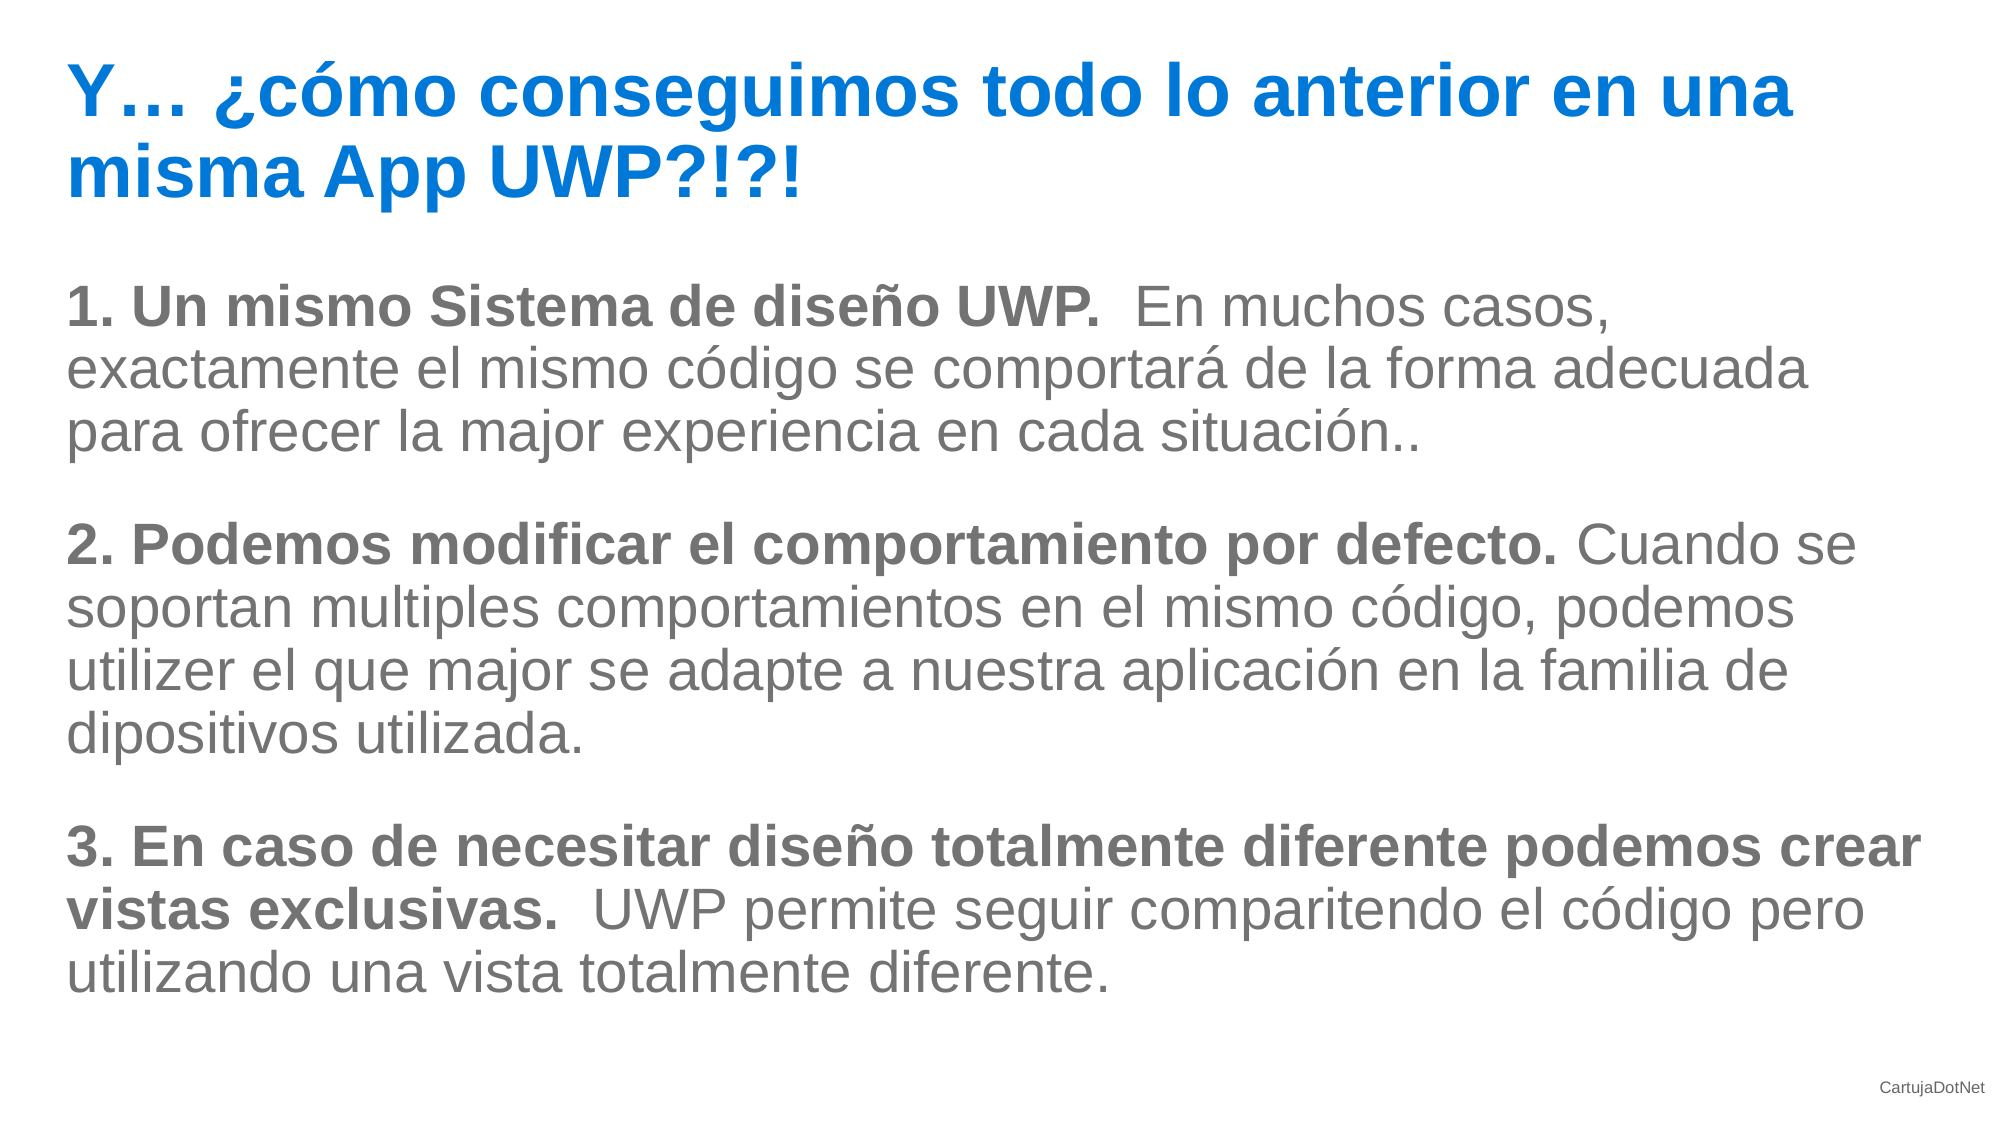

# Y… ¿cómo conseguimos todo lo anterior en una misma App UWP?!?!
1. Un mismo Sistema de diseño UWP.  En muchos casos, exactamente el mismo código se comportará de la forma adecuada para ofrecer la major experiencia en cada situación..
2. Podemos modificar el comportamiento por defecto. Cuando se soportan multiples comportamientos en el mismo código, podemos utilizer el que major se adapte a nuestra aplicación en la familia de dipositivos utilizada.
3. En caso de necesitar diseño totalmente diferente podemos crear vistas exclusivas.  UWP permite seguir comparitendo el código pero utilizando una vista totalmente diferente.